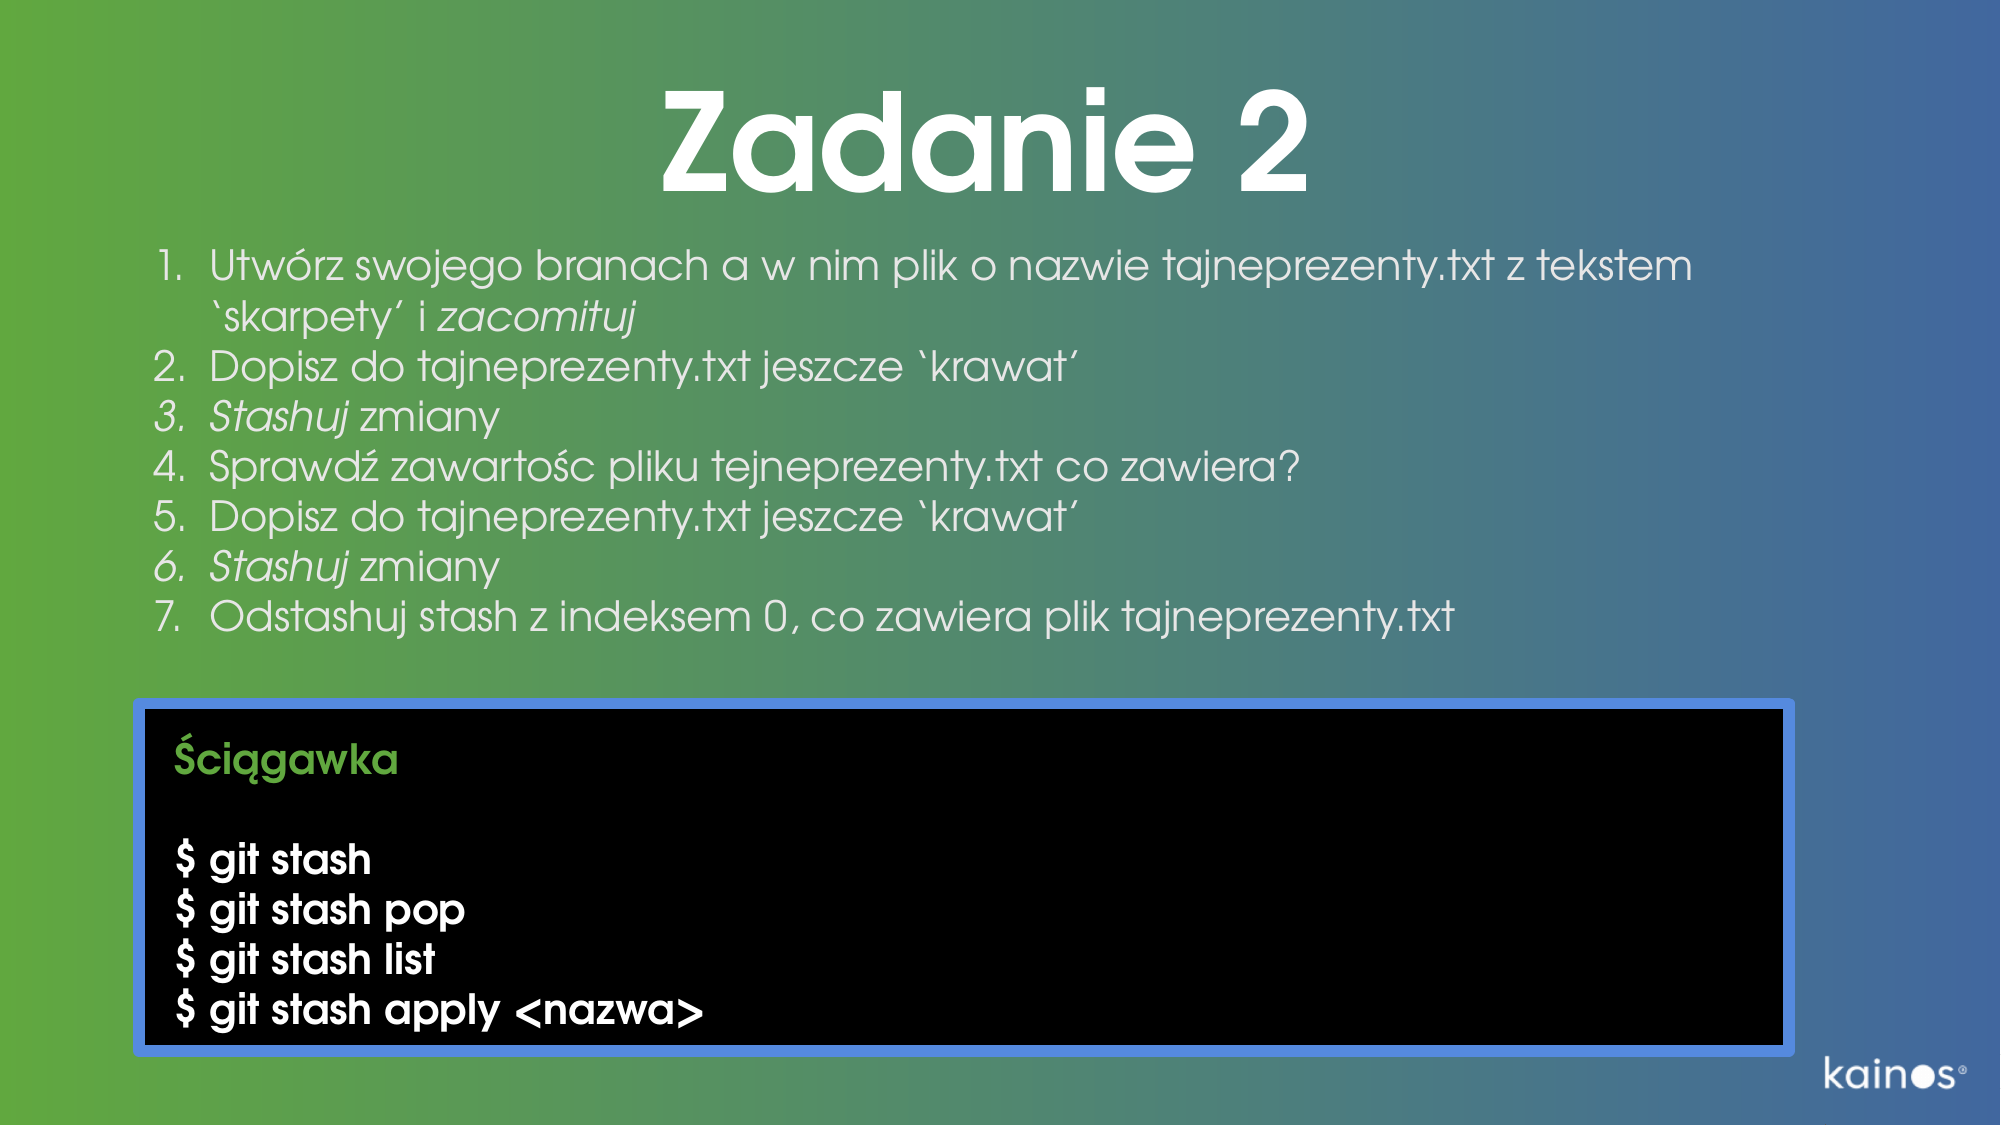

# Zadanie 2
Utwórz swojego branach a w nim plik o nazwie tajneprezenty.txt z tekstem ‘skarpety’ i zacomituj
Dopisz do tajneprezenty.txt jeszcze ‘krawat’
Stashuj zmiany
Sprawdź zawartośc pliku tejneprezenty.txt co zawiera?
Dopisz do tajneprezenty.txt jeszcze ‘krawat’
Stashuj zmiany
Odstashuj stash z indeksem 0, co zawiera plik tajneprezenty.txt

Ściągawka

$ git stash
$ git stash pop
$ git stash list
$ git stash apply <nazwa>